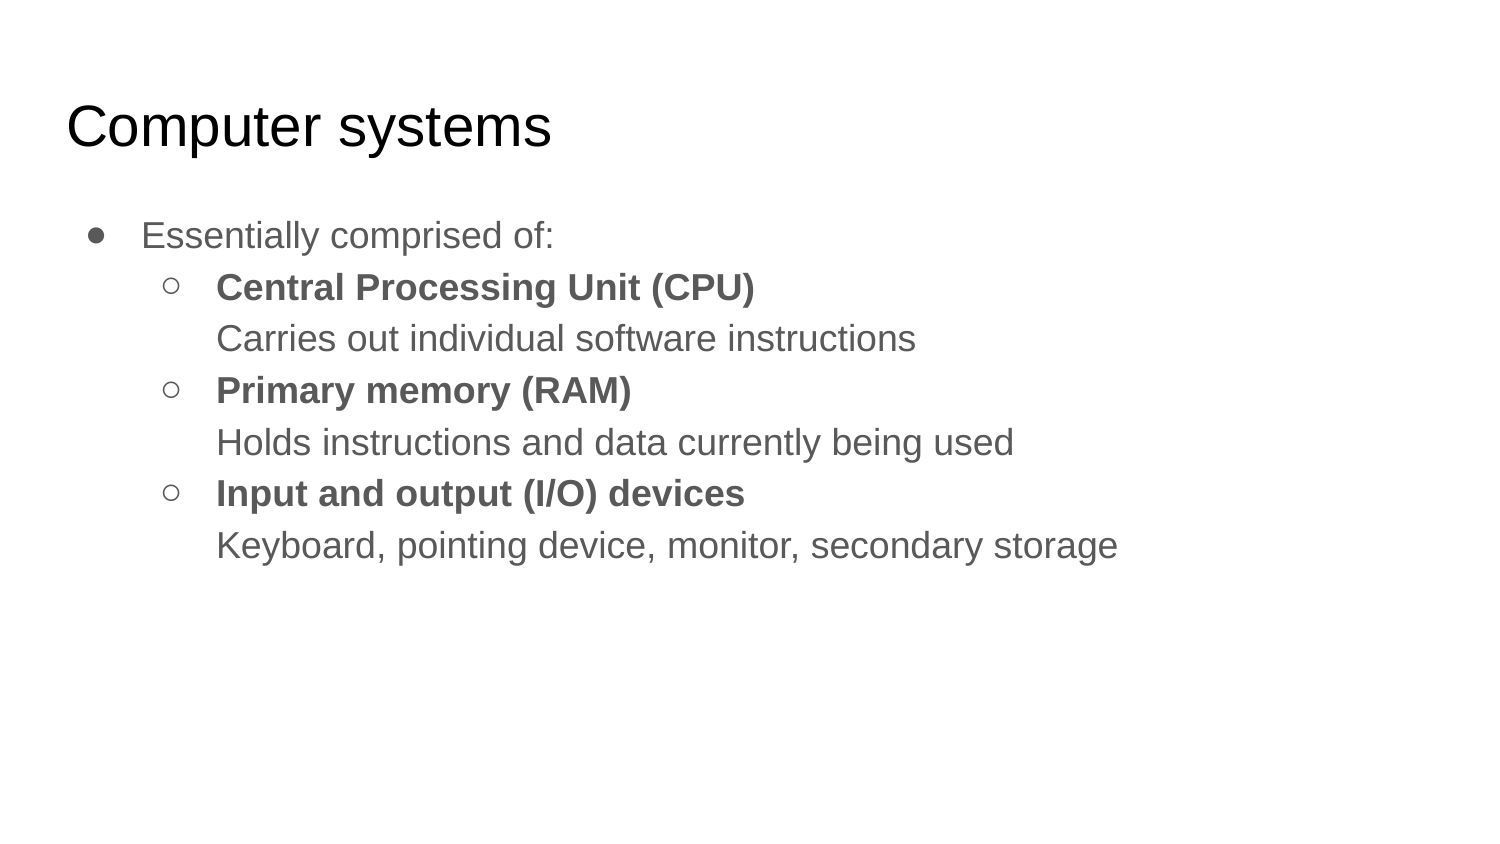

# Computer systems
Essentially comprised of:
Central Processing Unit (CPU)
Carries out individual software instructions
Primary memory (RAM)
Holds instructions and data currently being used
Input and output (I/O) devices
Keyboard, pointing device, monitor, secondary storage